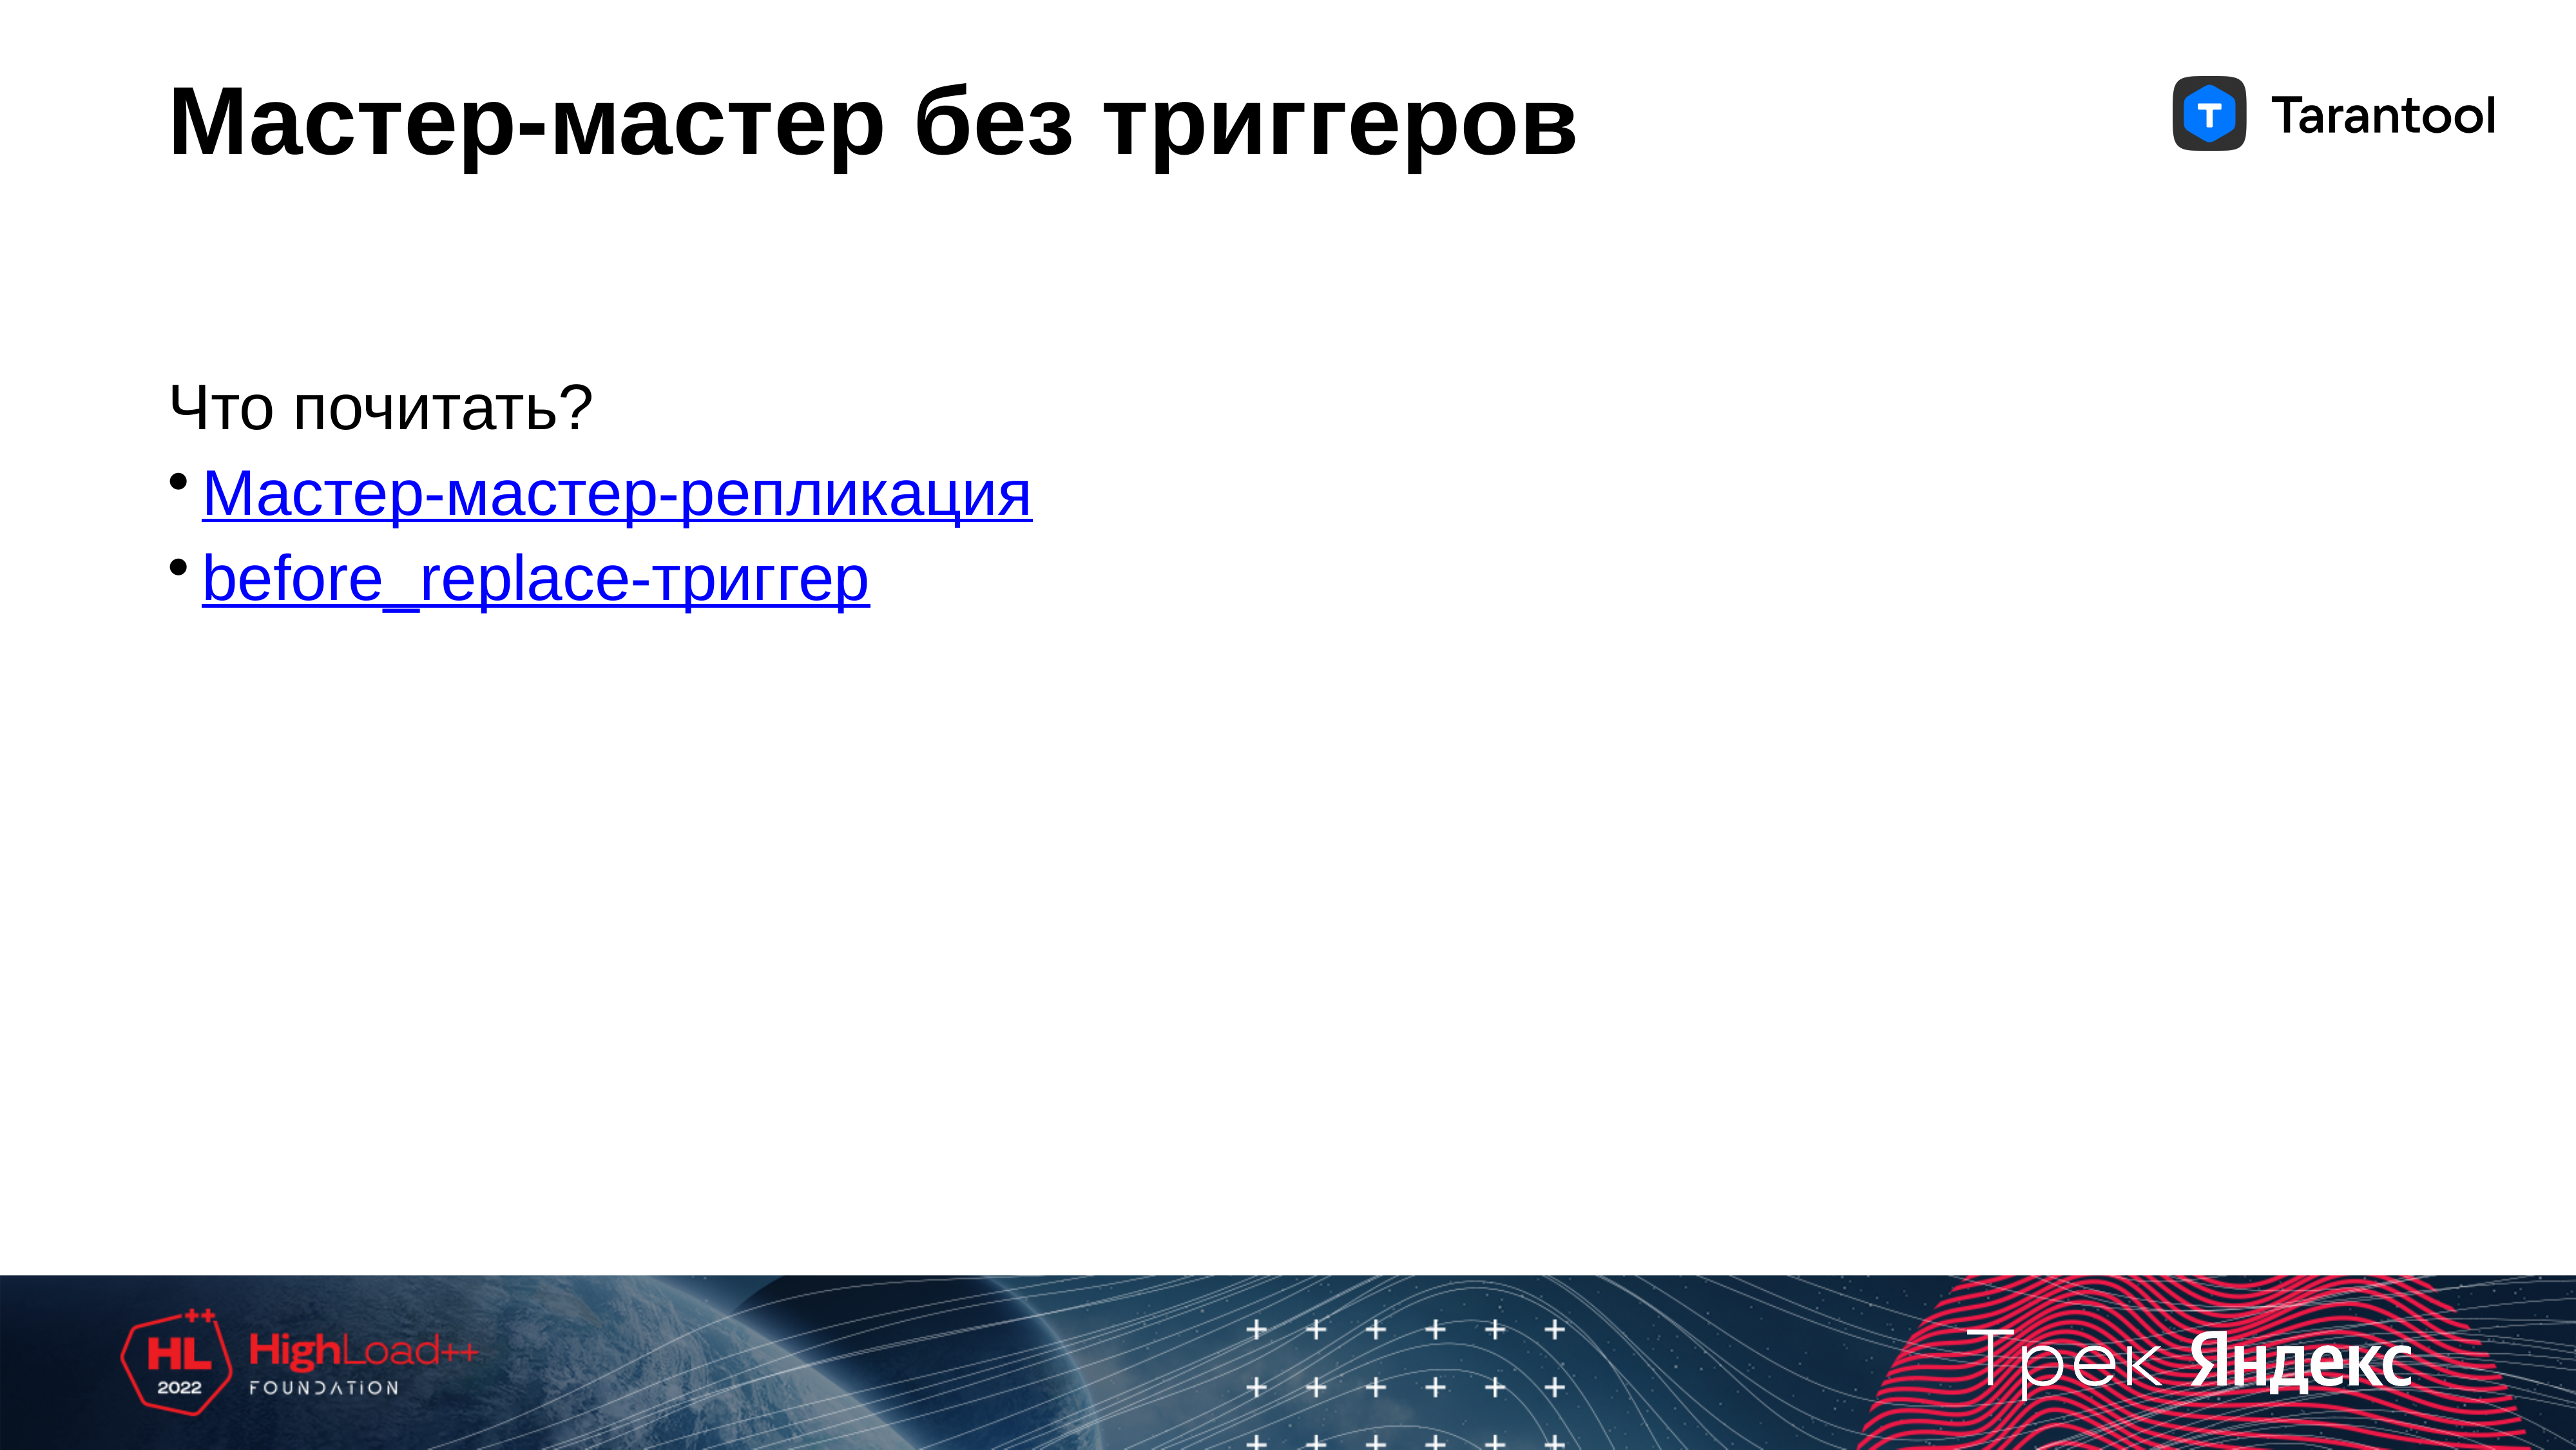

Мастер-мастер без триггеров
Что почитать?
Мастер-мастер-репликация
before_replace-триггер